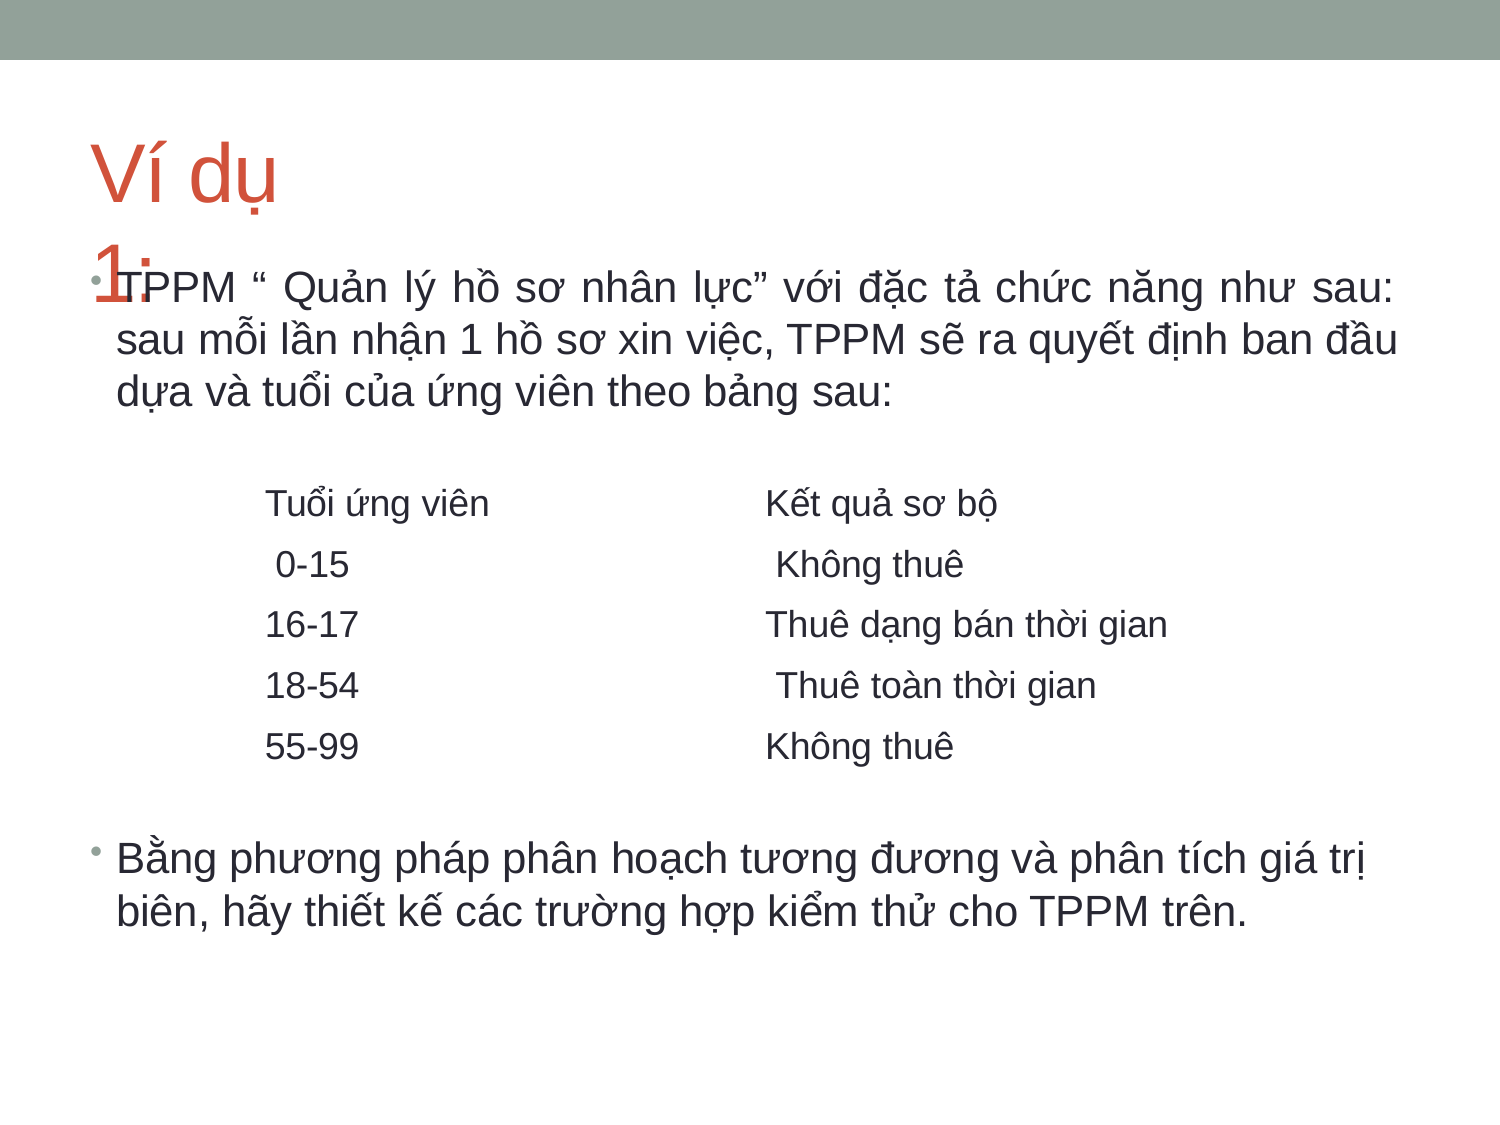

# Ví dụ 1:
TPPM “ Quản lý hồ sơ nhân lực” với đặc tả chức năng như sau:  sau mỗi lần nhận 1 hồ sơ xin việc, TPPM sẽ ra quyết định ban đầu  dựa và tuổi của ứng viên theo bảng sau:
Tuổi ứng viên  0-15
16-17
18-54
55-99
Kết quả sơ bộ  Không thuê
Thuê dạng bán thời gian  Thuê toàn thời gian  Không thuê
Bằng phương pháp phân hoạch tương đương và phân tích giá trị  biên, hãy thiết kế các trường hợp kiểm thử cho TPPM trên.